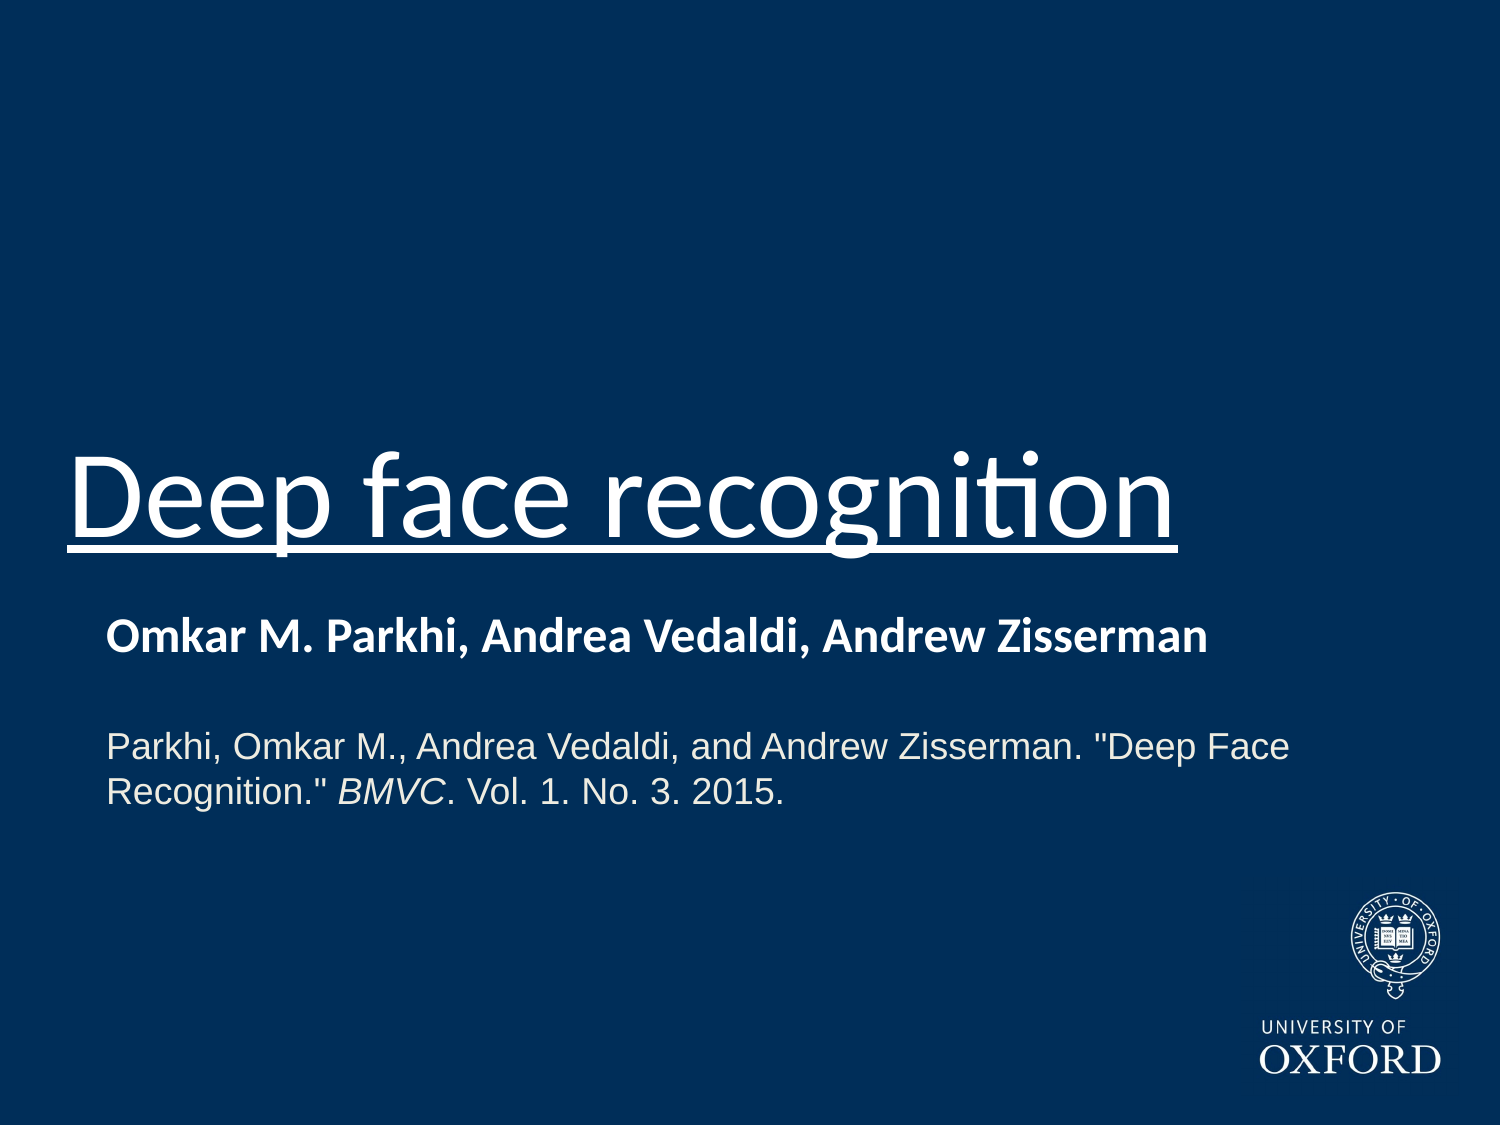

# Deep face recognition
Omkar M. Parkhi, Andrea Vedaldi, Andrew Zisserman

Parkhi, Omkar M., Andrea Vedaldi, and Andrew Zisserman. "Deep Face Recognition." BMVC. Vol. 1. No. 3. 2015.